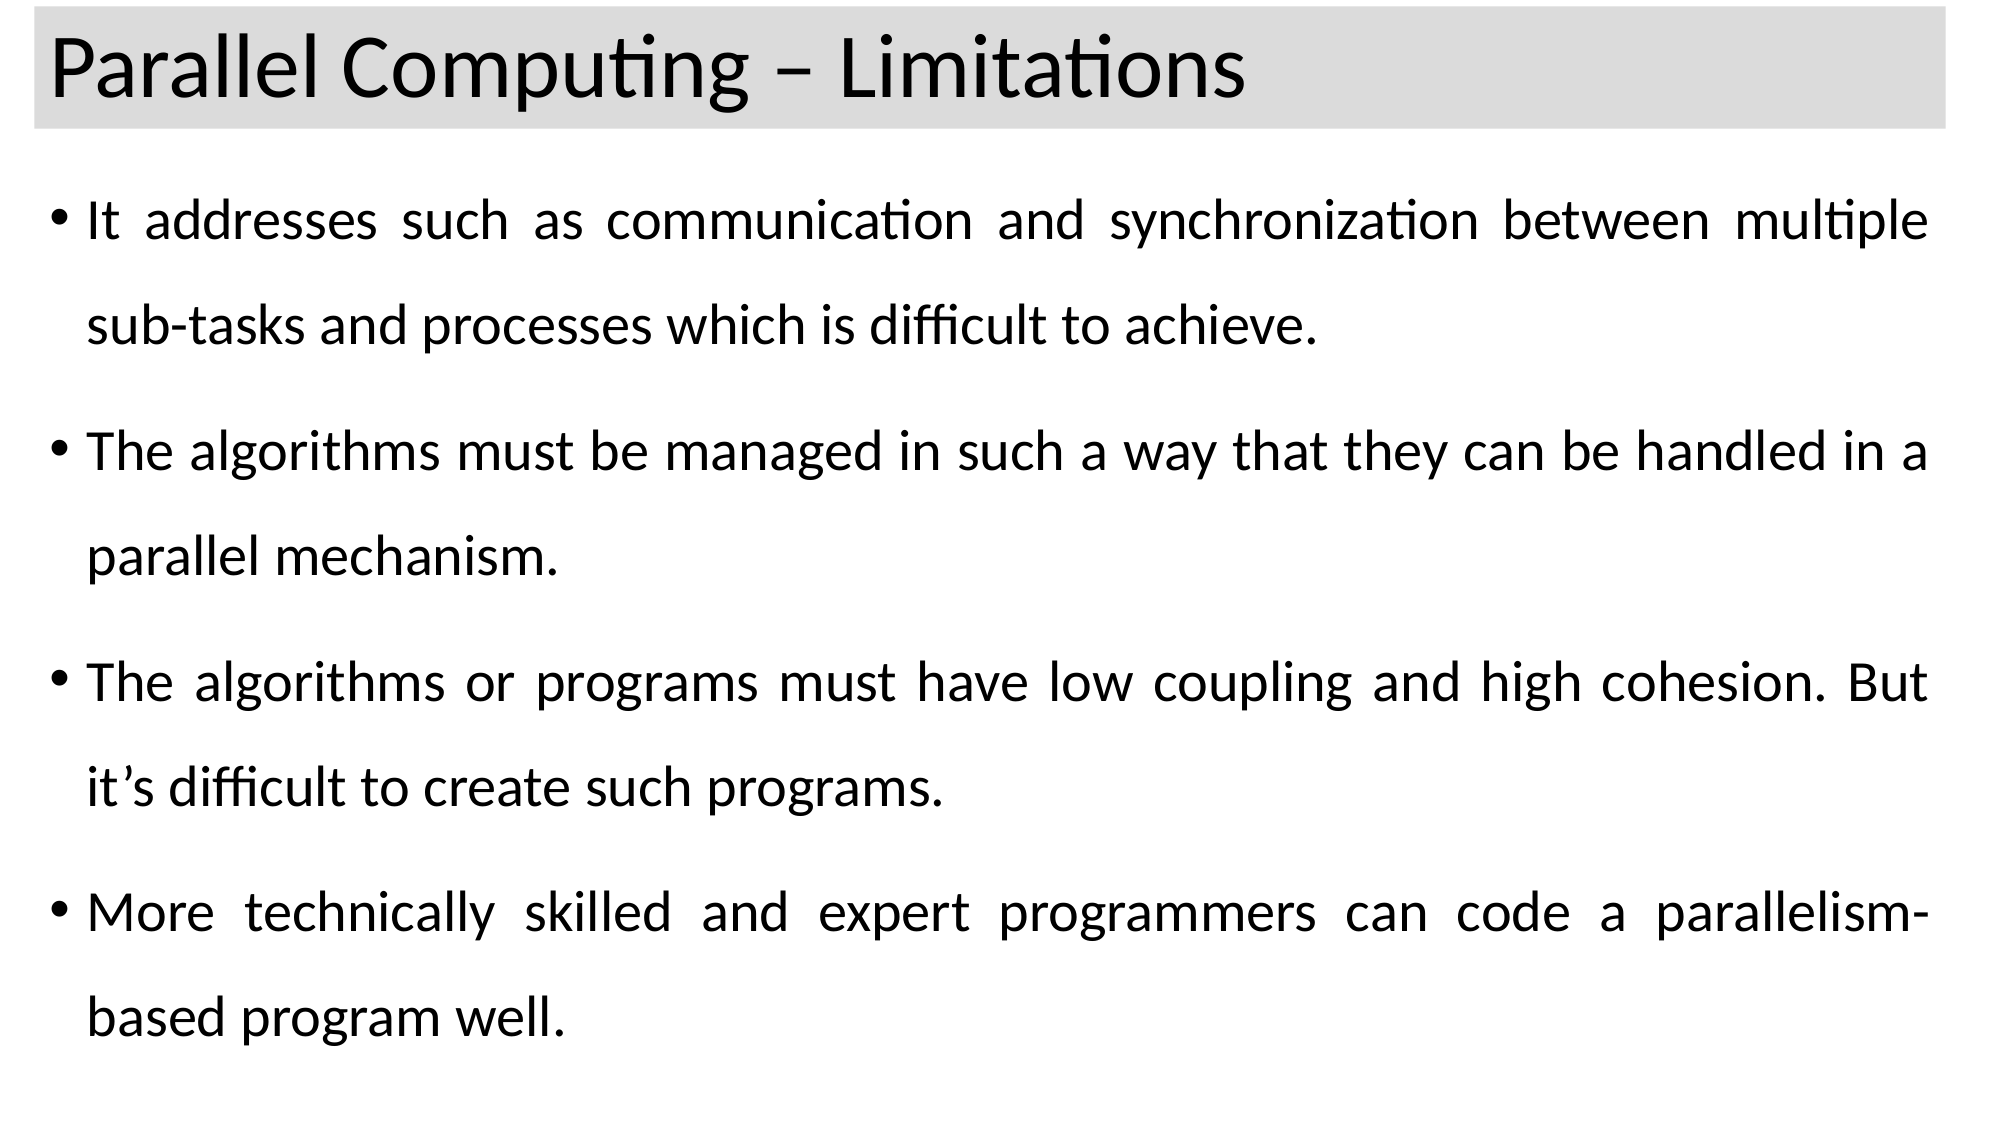

# Parallel Computing – Limitations
It addresses such as communication and synchronization between multiple sub-tasks and processes which is difficult to achieve.
The algorithms must be managed in such a way that they can be handled in a parallel mechanism.
The algorithms or programs must have low coupling and high cohesion. But it’s difficult to create such programs.
More technically skilled and expert programmers can code a parallelism-based program well.